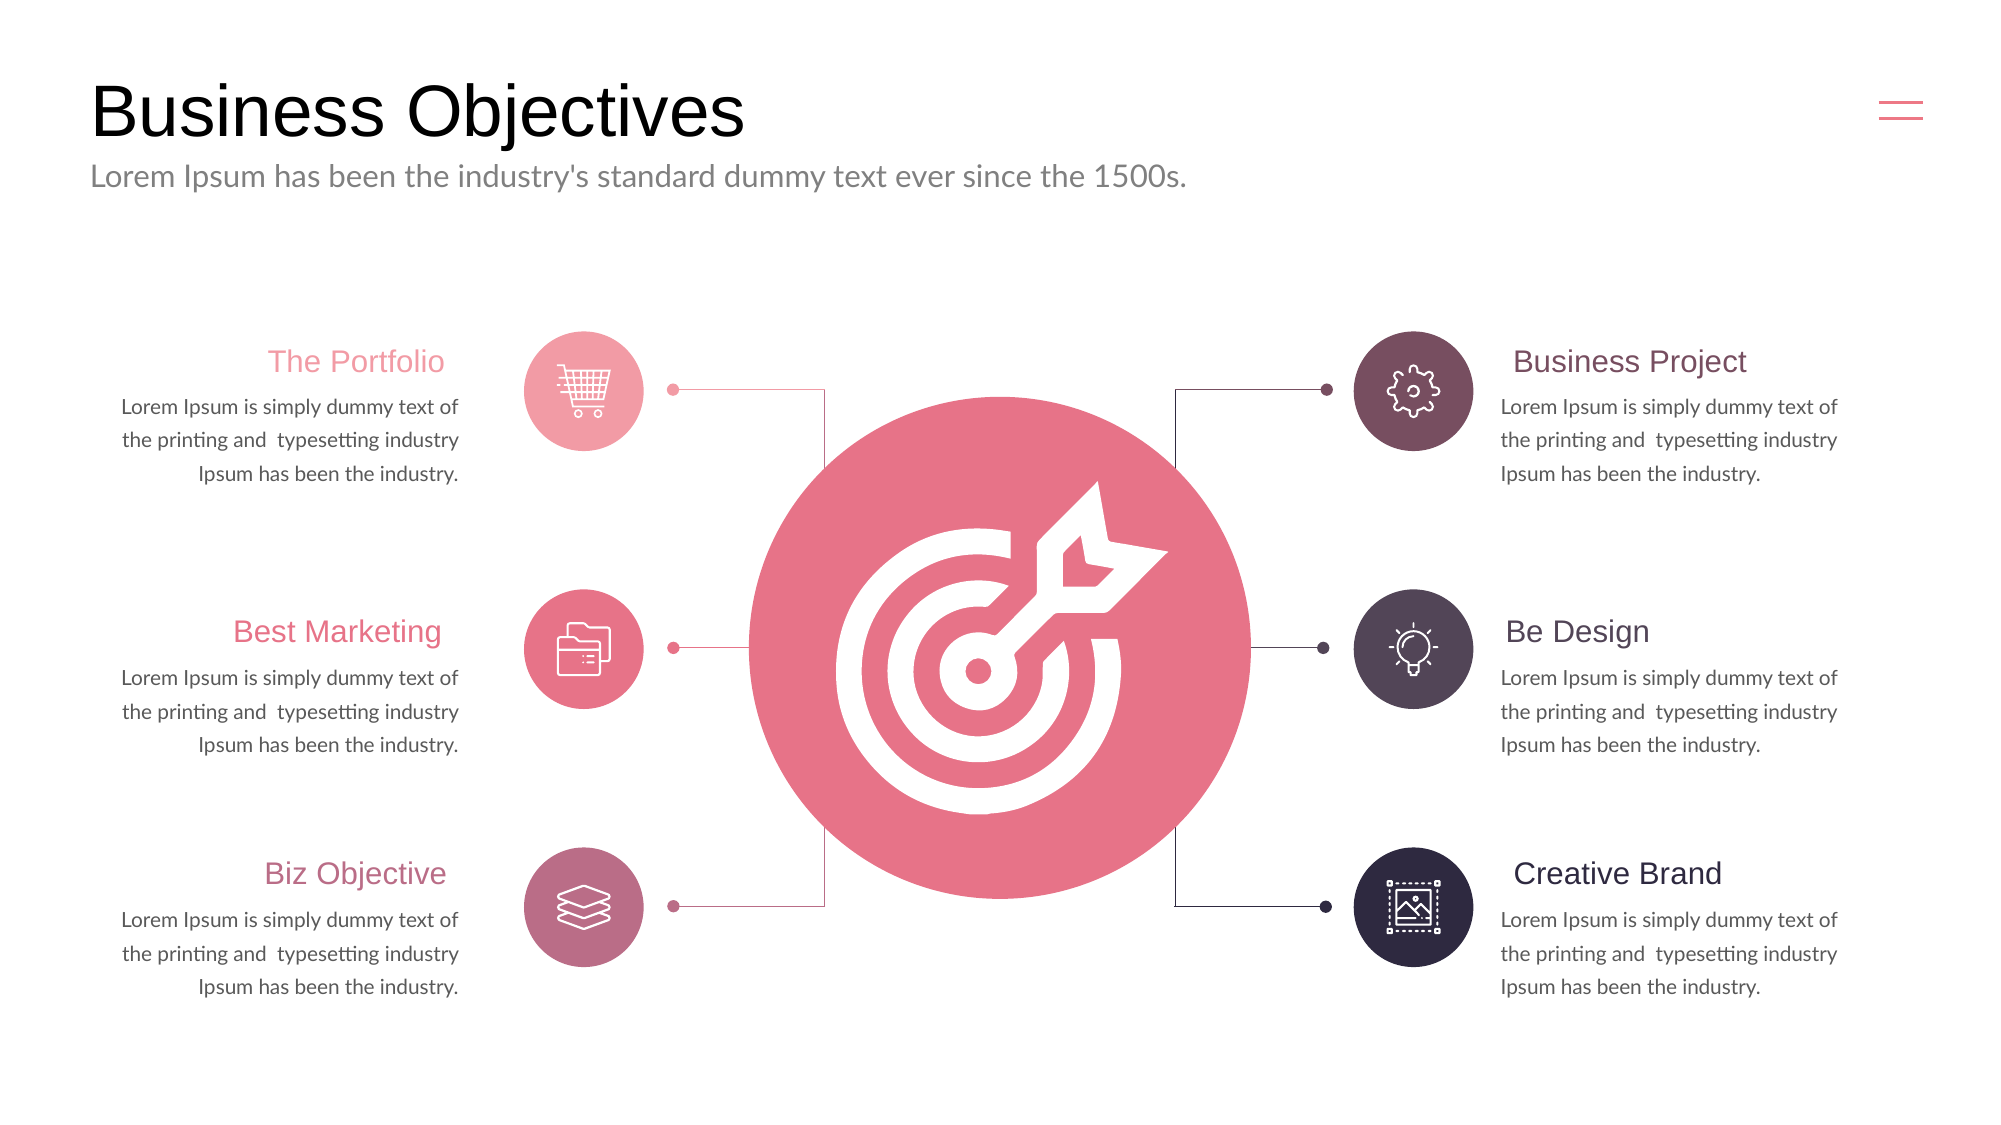

# Business Objectives
Lorem Ipsum has been the industry's standard dummy text ever since the 1500s.

The Portfolio
Business Project

Lorem Ipsum is simply dummy text of
the printing and  typesetting industry Ipsum has been the industry.
Lorem Ipsum is simply dummy text of
the printing and  typesetting industry Ipsum has been the industry.

Best Marketing
Be Design

Lorem Ipsum is simply dummy text of
the printing and  typesetting industry Ipsum has been the industry.
Lorem Ipsum is simply dummy text of
the printing and  typesetting industry Ipsum has been the industry.
Biz Objective
Creative Brand

Lorem Ipsum is simply dummy text of
the printing and  typesetting industry Ipsum has been the industry.
Lorem Ipsum is simply dummy text of
the printing and  typesetting industry Ipsum has been the industry.